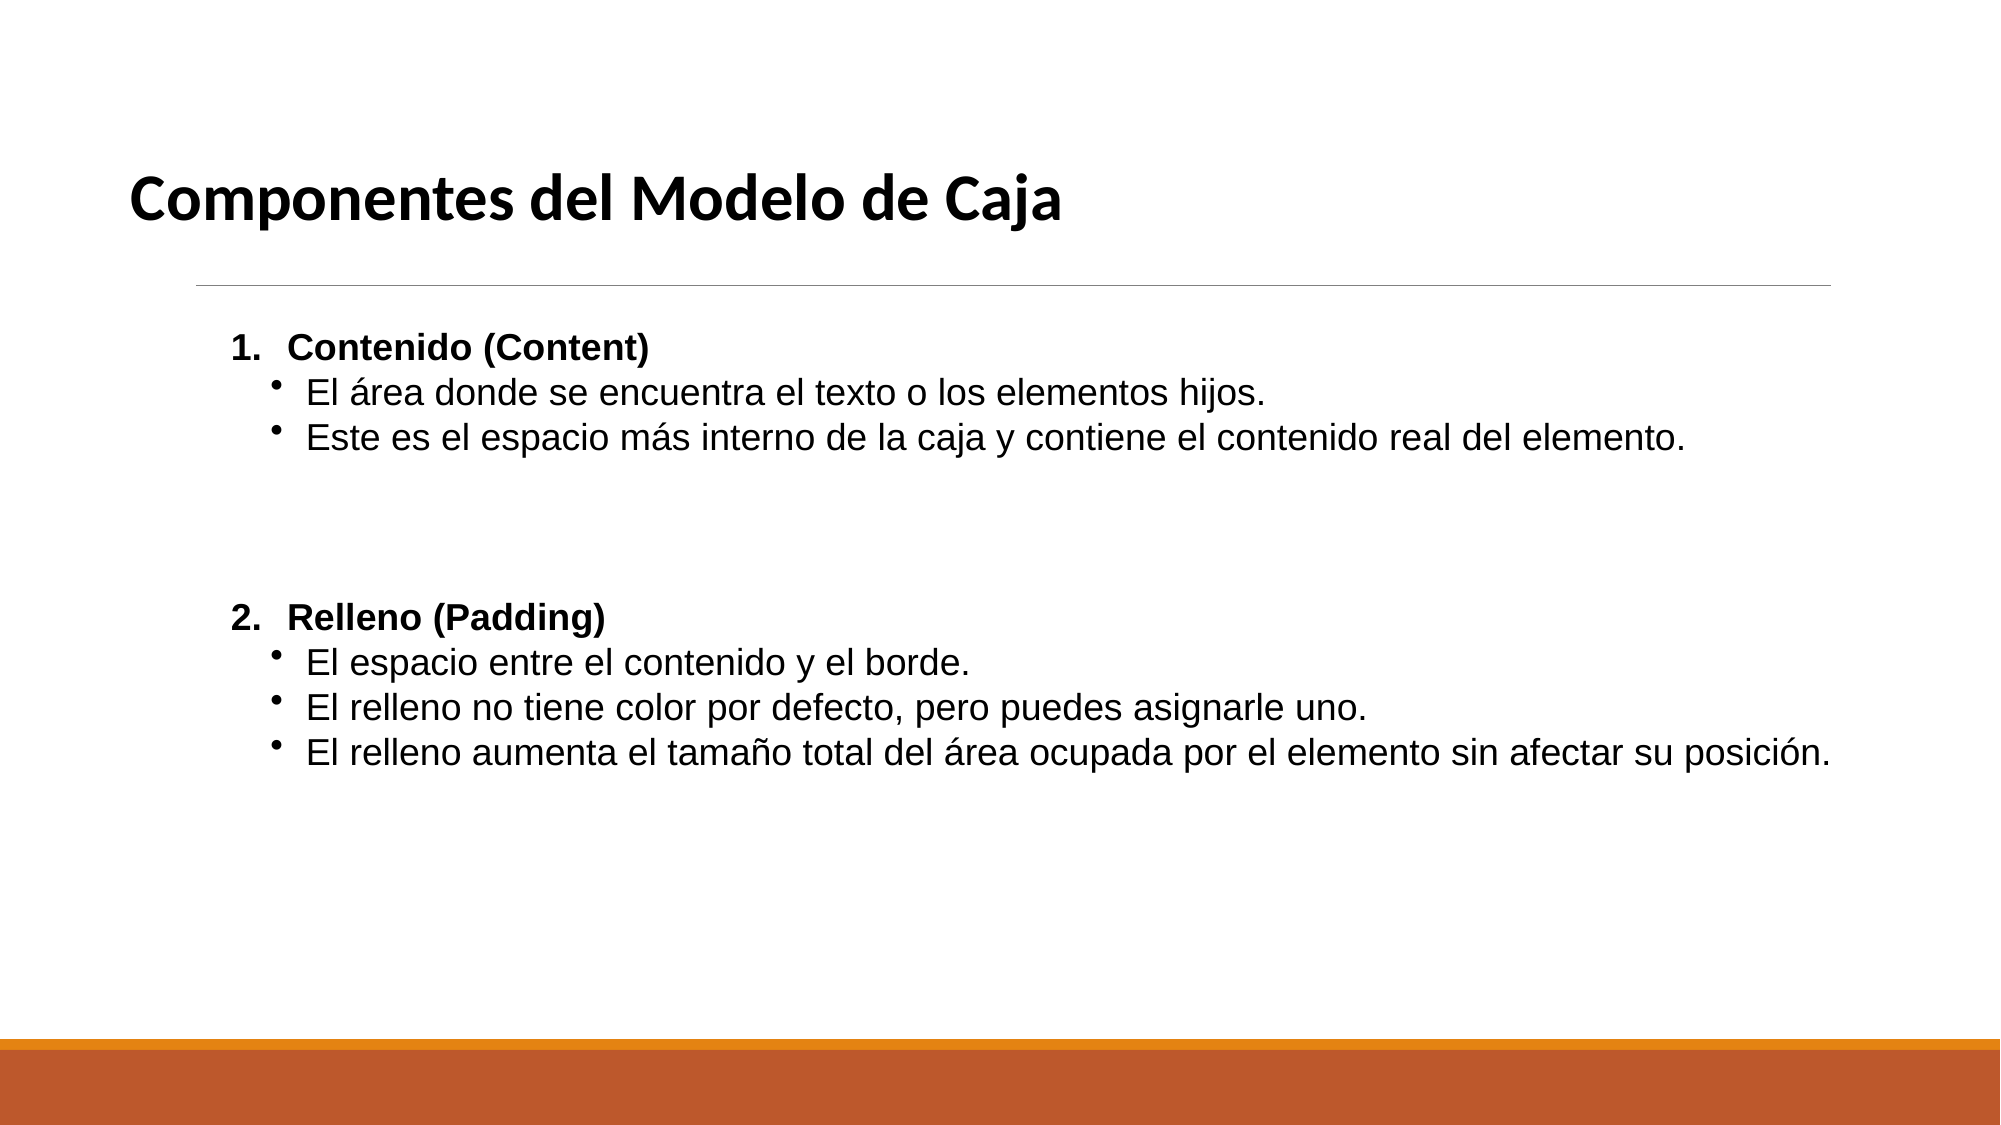

Componentes del Modelo de Caja
Contenido (Content)
El área donde se encuentra el texto o los elementos hijos.
Este es el espacio más interno de la caja y contiene el contenido real del elemento.

Relleno (Padding)
El espacio entre el contenido y el borde.
El relleno no tiene color por defecto, pero puedes asignarle uno.
El relleno aumenta el tamaño total del área ocupada por el elemento sin afectar su posición.